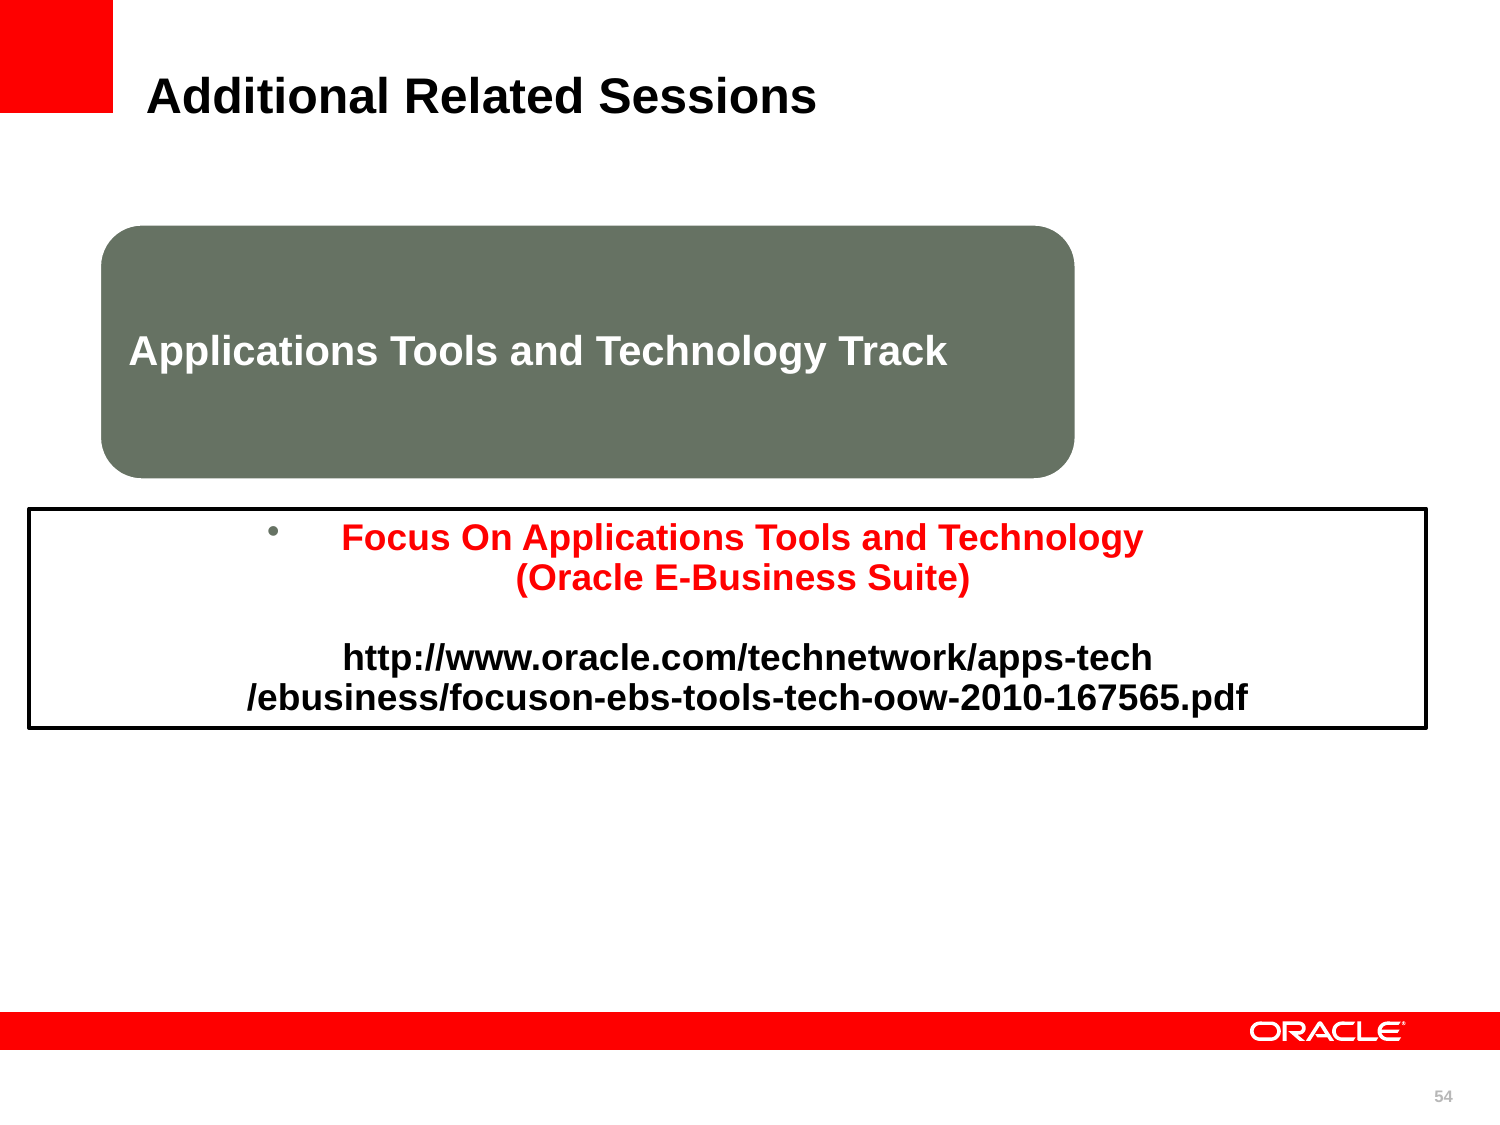

# Additional Related Sessions
Applications Tools and Technology Track
Focus On Applications Tools and Technology
(Oracle E-Business Suite)
http://www.oracle.com/technetwork/apps-tech
/ebusiness/focuson-ebs-tools-tech-oow-2010-167565.pdf